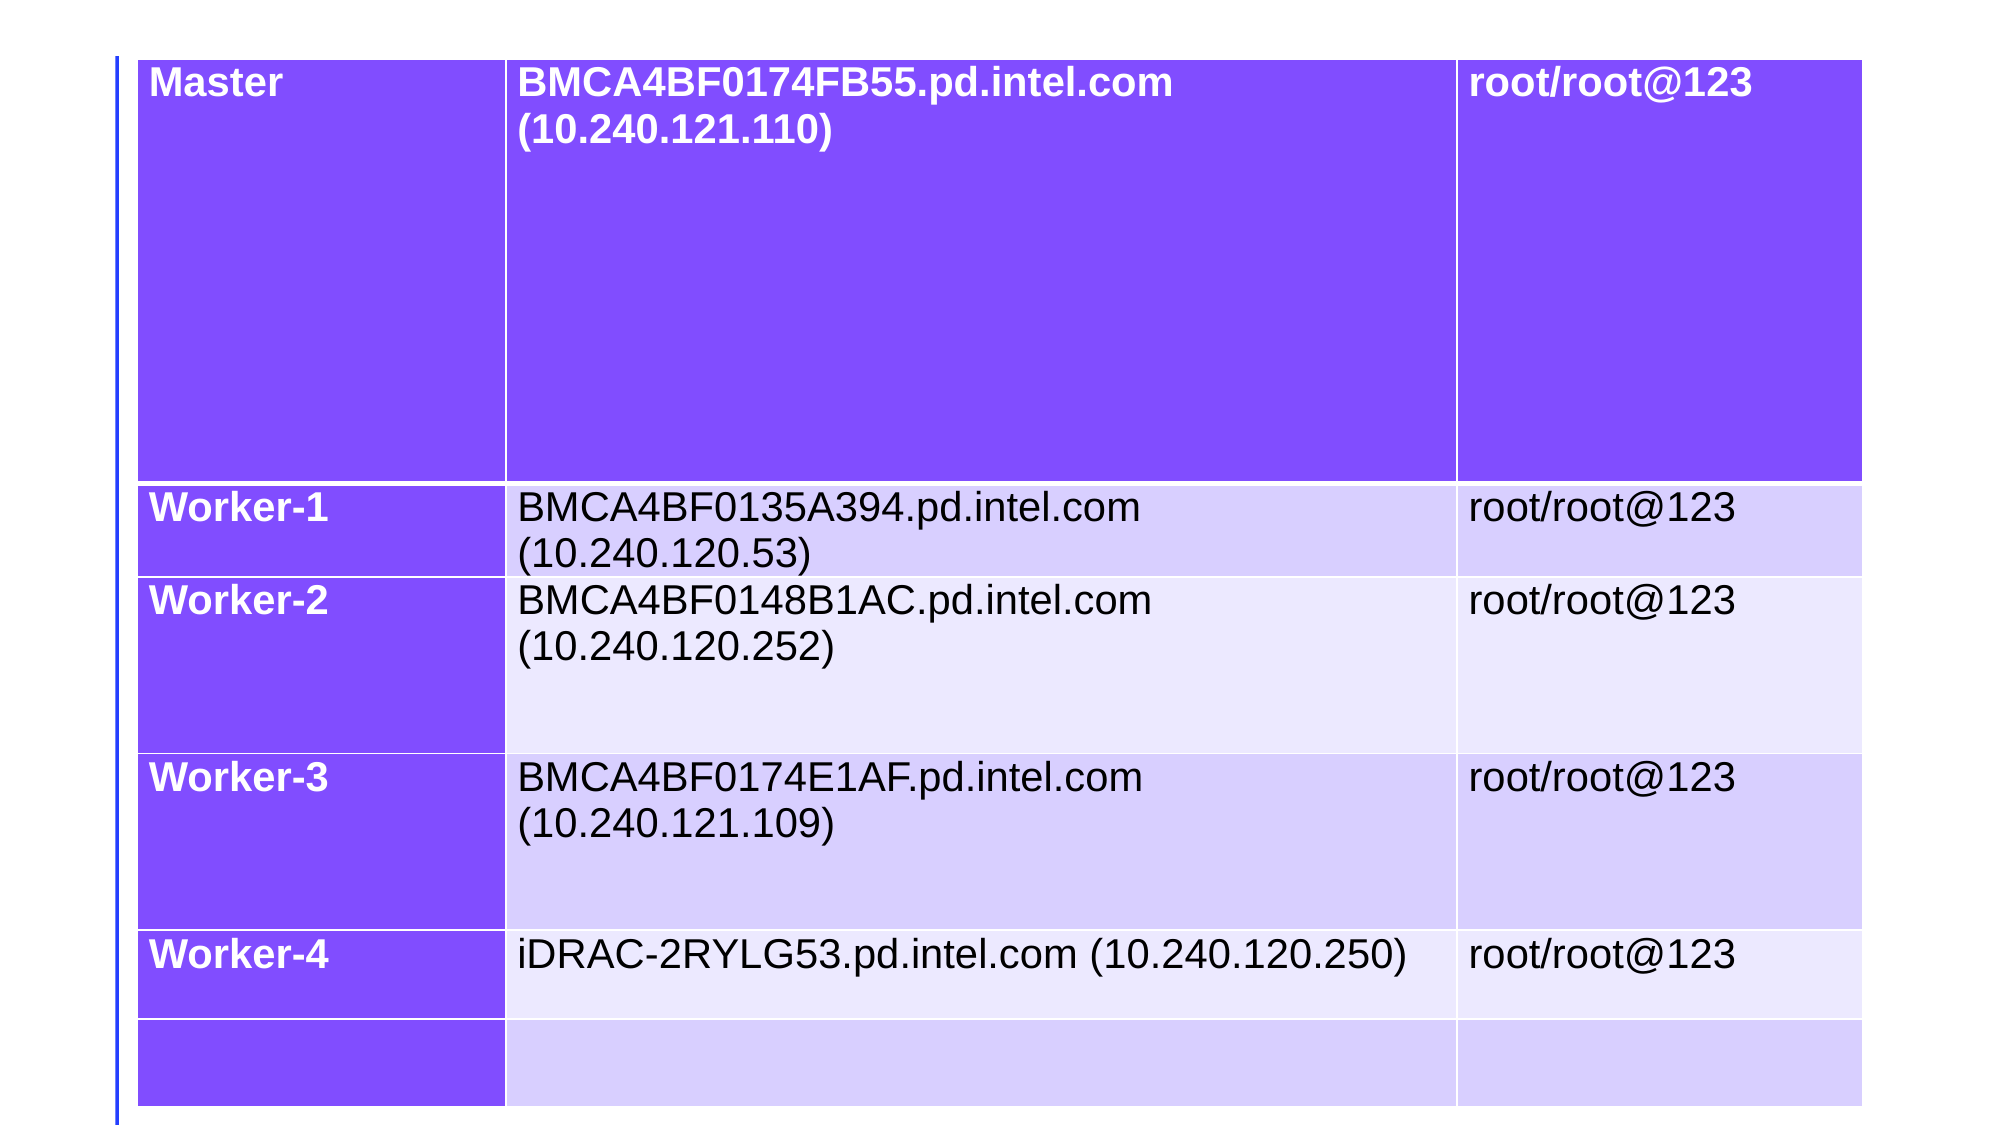

| Master | BMCA4BF0174FB55.pd.intel.com (10.240.121.110) | root/root@123 |
| --- | --- | --- |
| Worker-1 | BMCA4BF0135A394.pd.intel.com (10.240.120.53) | root/root@123 |
| Worker-2 | BMCA4BF0148B1AC.pd.intel.com (10.240.120.252) | root/root@123 |
| Worker-3 | BMCA4BF0174E1AF.pd.intel.com (10.240.121.109) | root/root@123 |
| Worker-4 | iDRAC-2RYLG53.pd.intel.com (10.240.120.250) | root/root@123 |
|  |  |  |
43